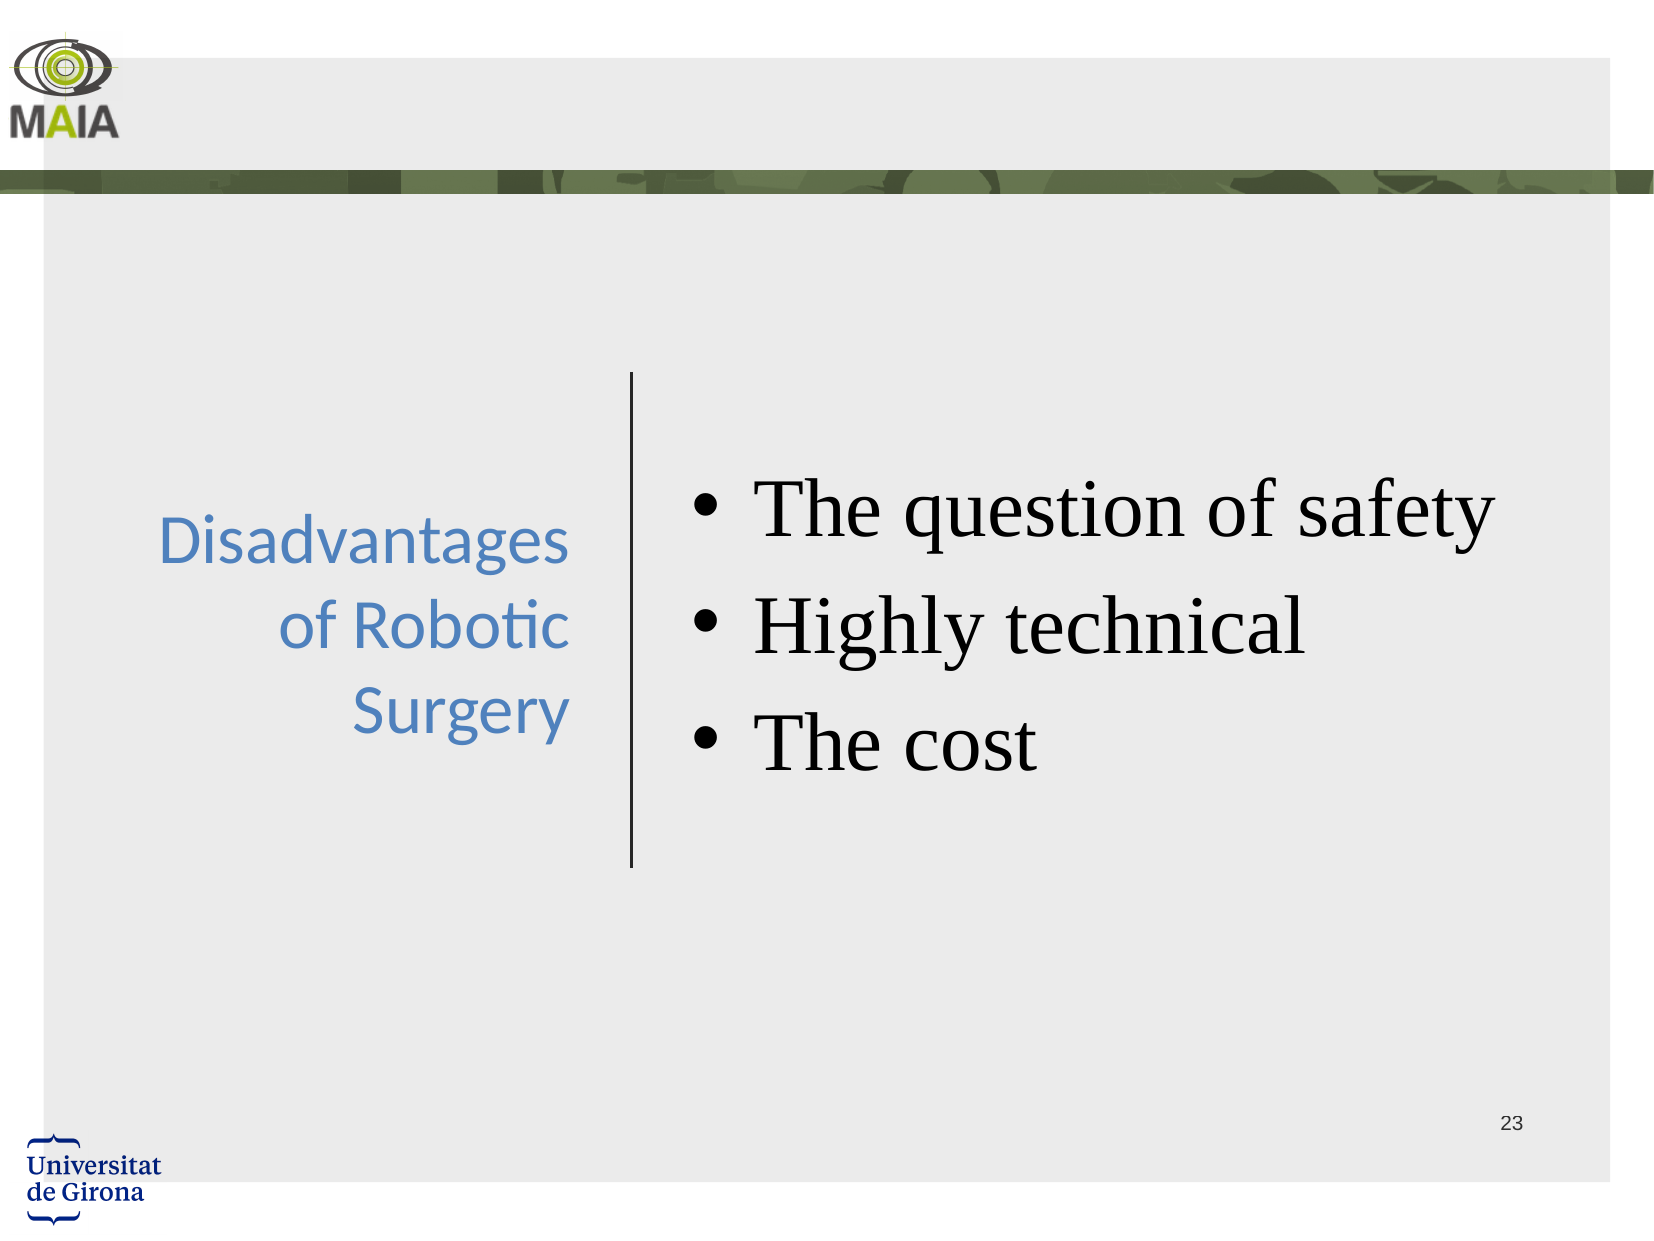

# Disadvantages of Robotic Surgery
The question of safety
Highly technical
The cost
23